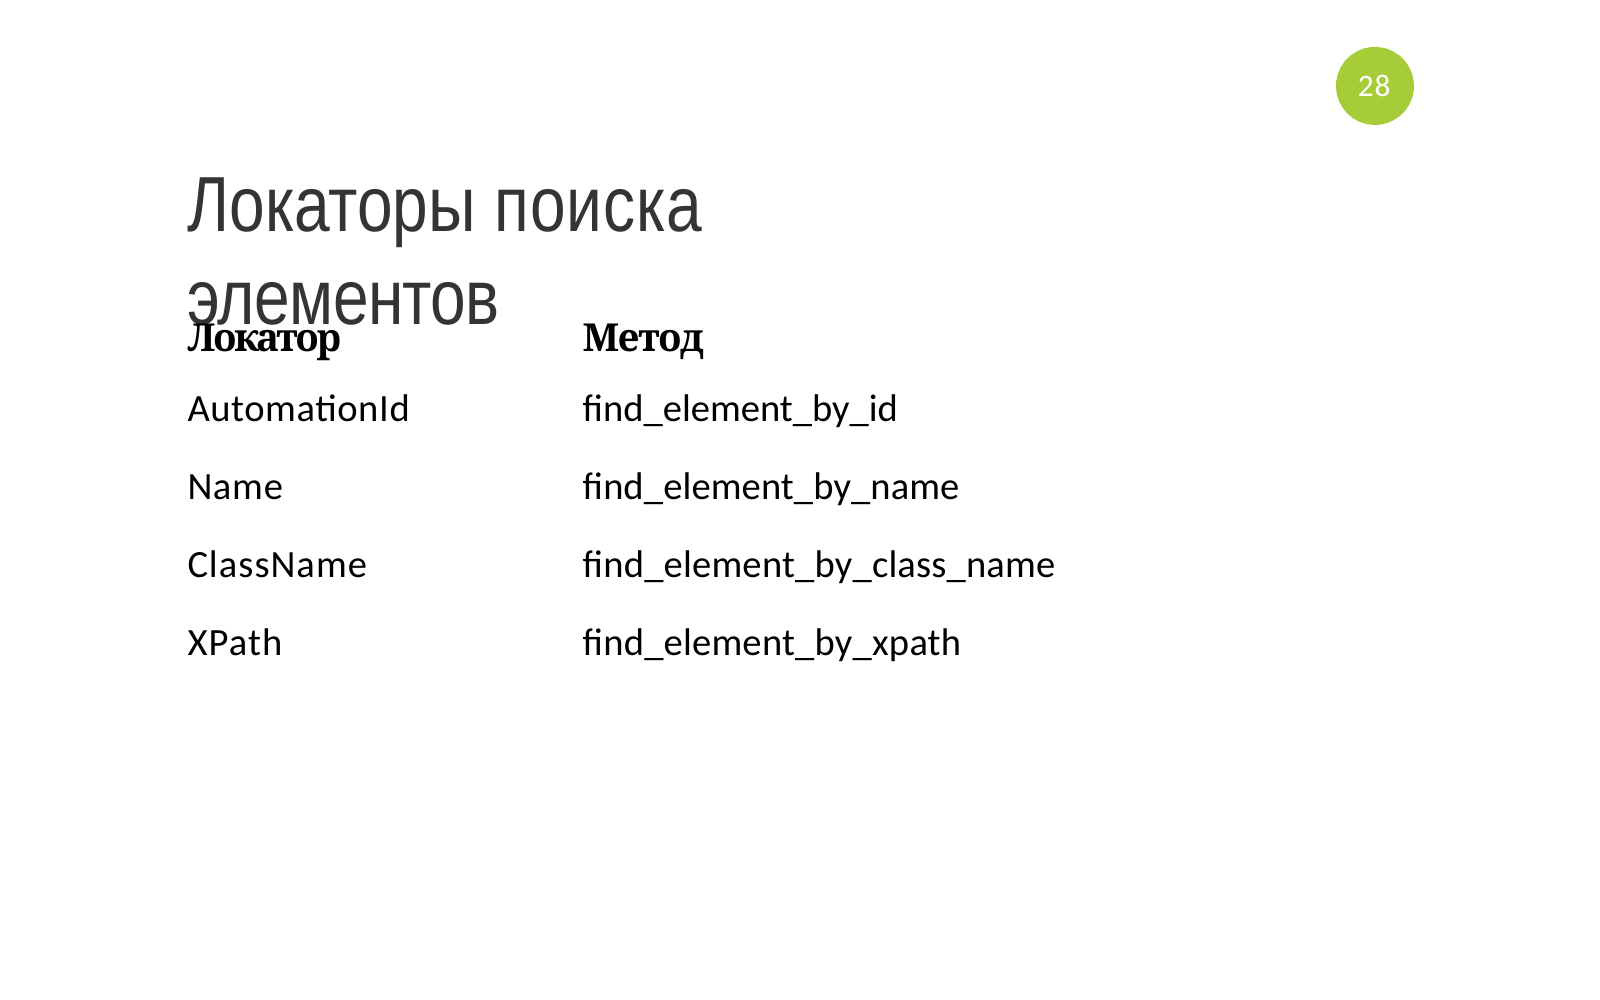

28
# Локаторы поиска элементов

| Локатор | Метод |
| --- | --- |
| AutomationId | ﬁnd\_element\_by\_id |
| Name | ﬁnd\_element\_by\_name |
| ClassName | ﬁnd\_element\_by\_class\_name |
| XPath | ﬁnd\_element\_by\_xpath |